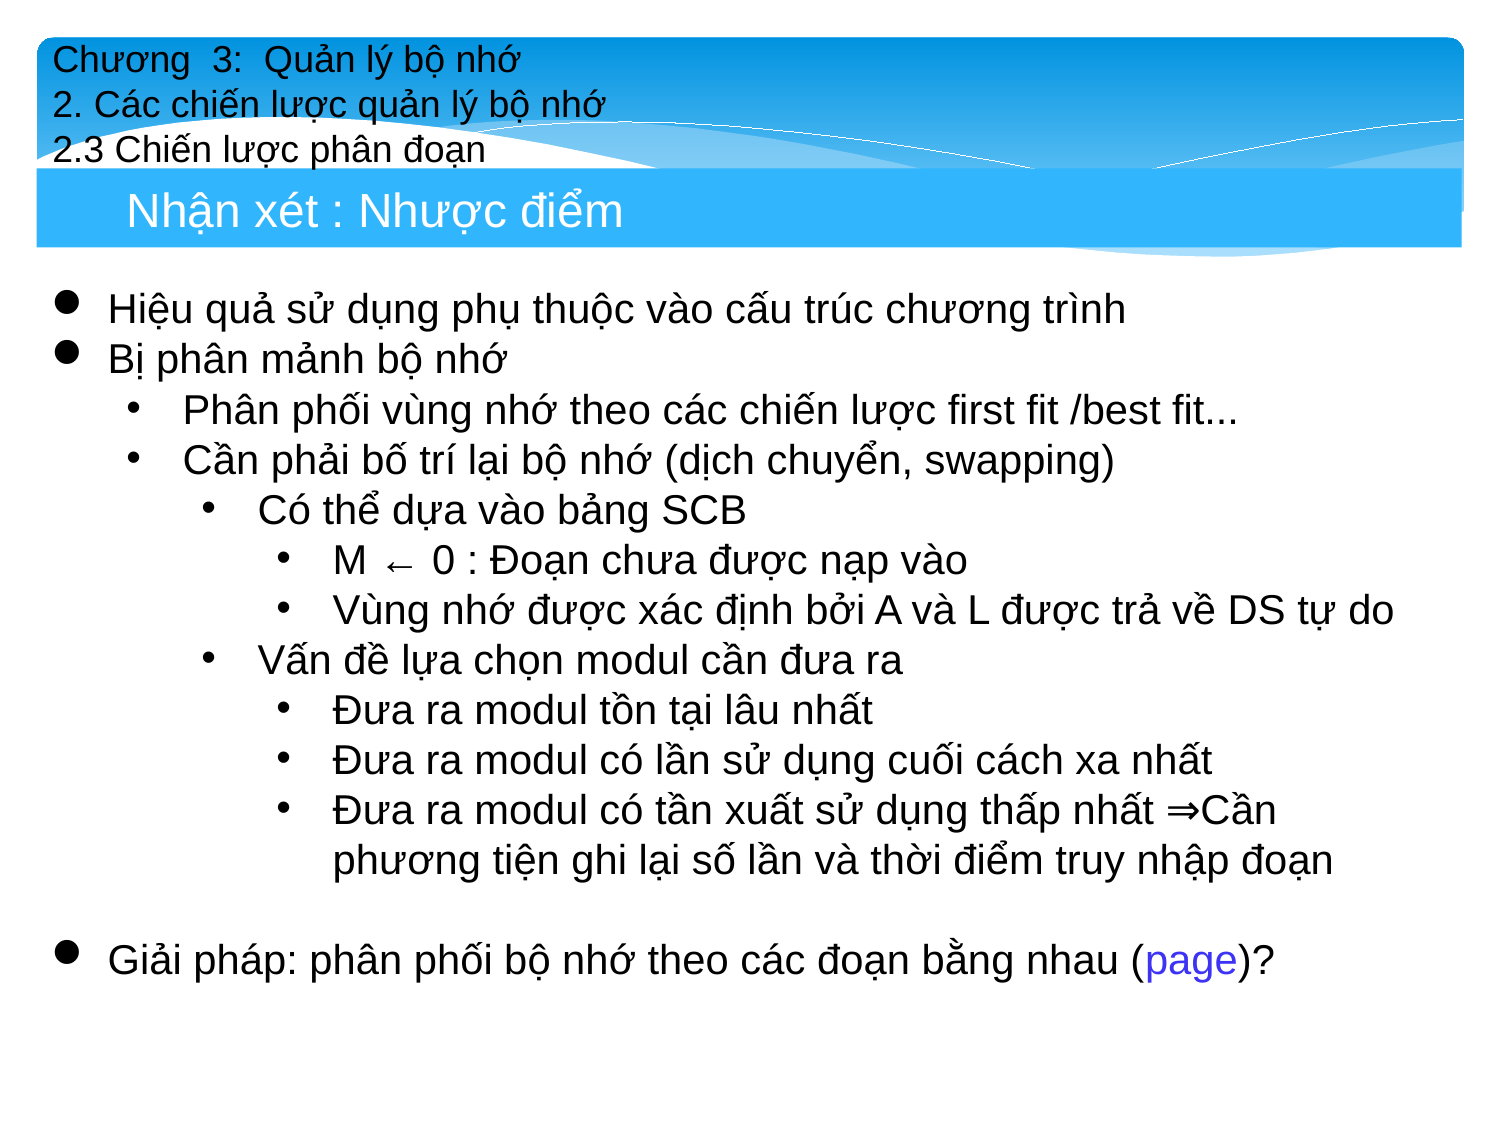

Chương  3:  Quản lý bộ nhớ
2. Các chiến lược quản lý bộ nhớ
2.3 Chiến lược phân đoạn
Nhận xét : Nhược điểm
Hiệu quả sử dụng phụ thuộc vào cấu trúc chương trình
Bị phân mảnh bộ nhớ
Phân phối vùng nhớ theo các chiến lược first fit /best fit...
Cần phải bố trí lại bộ nhớ (dịch chuyển, swapping)
Có thể dựa vào bảng SCB
M ← 0 : Đoạn chưa được nạp vào
Vùng nhớ được xác định bởi A và L được trả về DS tự do
Vấn đề lựa chọn modul cần đưa ra
Đưa ra modul tồn tại lâu nhất
Đưa ra modul có lần sử dụng cuối cách xa nhất
Đưa ra modul có tần xuất sử dụng thấp nhất ⇒Cần phương tiện ghi lại số lần và thời điểm truy nhập đoạn

Giải pháp: phân phối bộ nhớ theo các đoạn bằng nhau (page)?